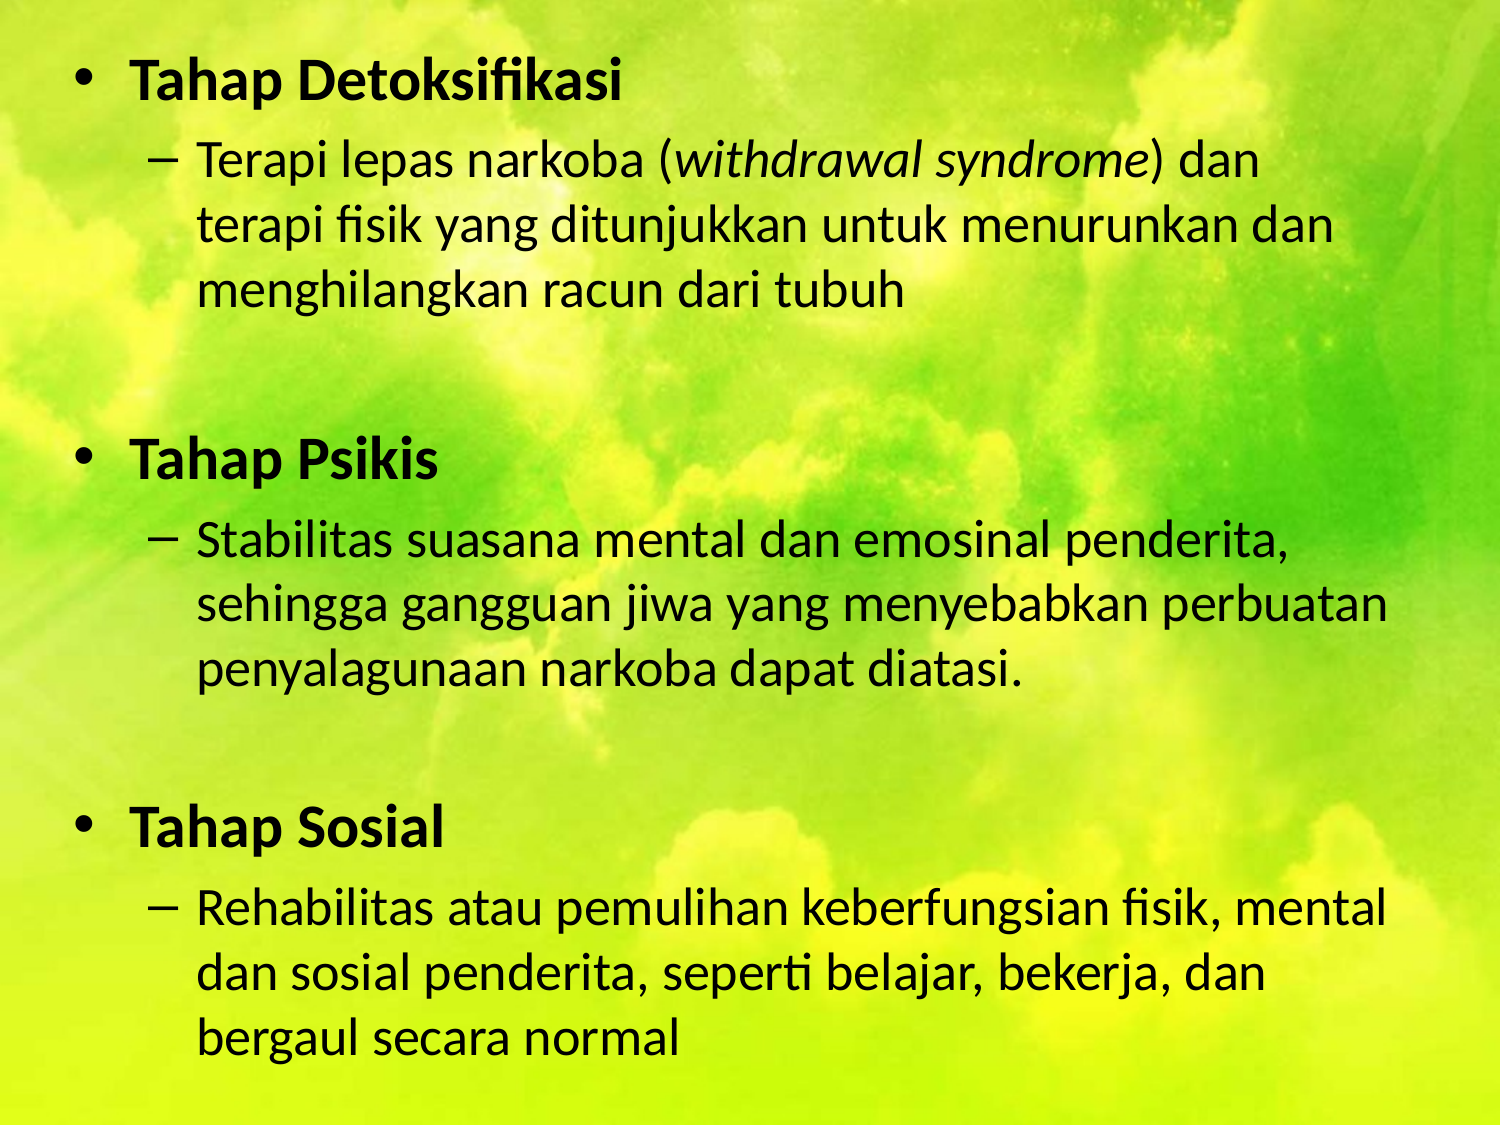

Tahap Detoksifikasi
Terapi lepas narkoba (withdrawal syndrome) dan terapi fisik yang ditunjukkan untuk menurunkan dan menghilangkan racun dari tubuh

Tahap Psikis
Stabilitas suasana mental dan emosinal penderita, sehingga gangguan jiwa yang menyebabkan perbuatan penyalagunaan narkoba dapat diatasi.

Tahap Sosial
Rehabilitas atau pemulihan keberfungsian fisik, mental dan sosial penderita, seperti belajar, bekerja, dan bergaul secara normal